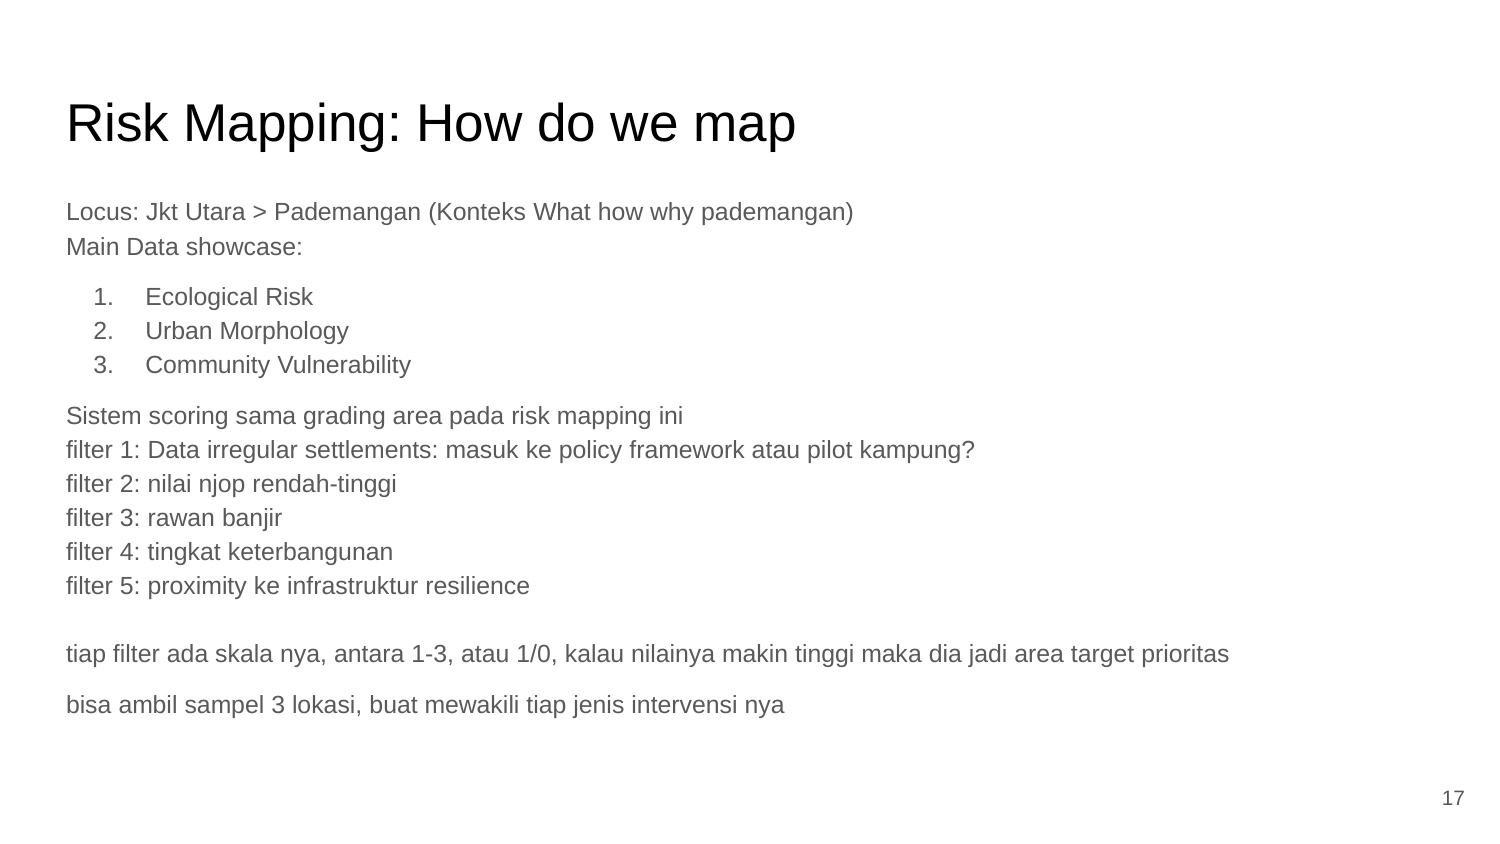

# Risk Mapping: How do we map
Locus: Jkt Utara > Pademangan (Konteks What how why pademangan)
Main Data showcase:
Ecological Risk
Urban Morphology
Community Vulnerability
Sistem scoring sama grading area pada risk mapping ini
filter 1: Data irregular settlements: masuk ke policy framework atau pilot kampung?
filter 2: nilai njop rendah-tinggi
filter 3: rawan banjir
filter 4: tingkat keterbangunan
filter 5: proximity ke infrastruktur resilience
tiap filter ada skala nya, antara 1-3, atau 1/0, kalau nilainya makin tinggi maka dia jadi area target prioritas
bisa ambil sampel 3 lokasi, buat mewakili tiap jenis intervensi nya

17